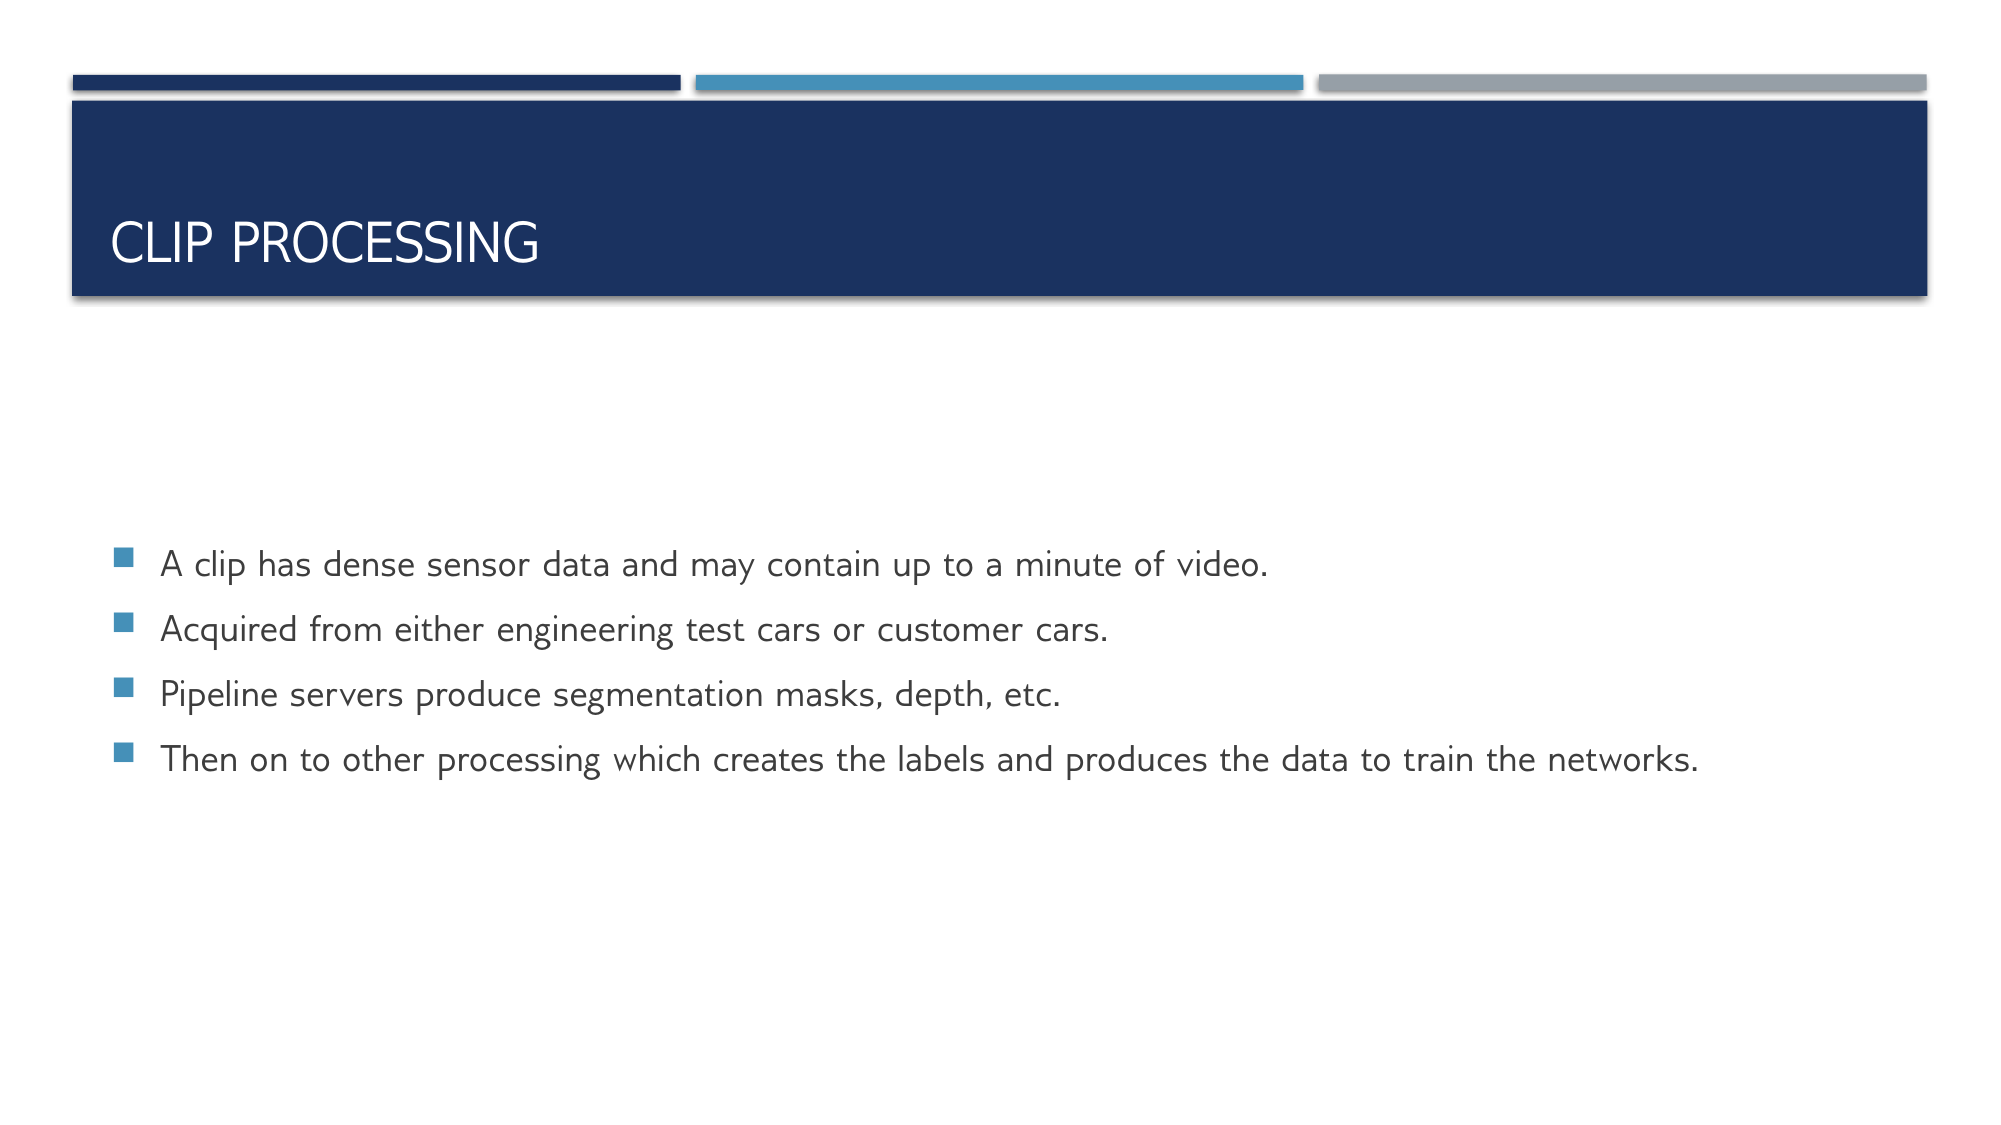

# Clip processing
A clip has dense sensor data and may contain up to a minute of video.
Acquired from either engineering test cars or customer cars.
Pipeline servers produce segmentation masks, depth, etc.
Then on to other processing which creates the labels and produces the data to train the networks.